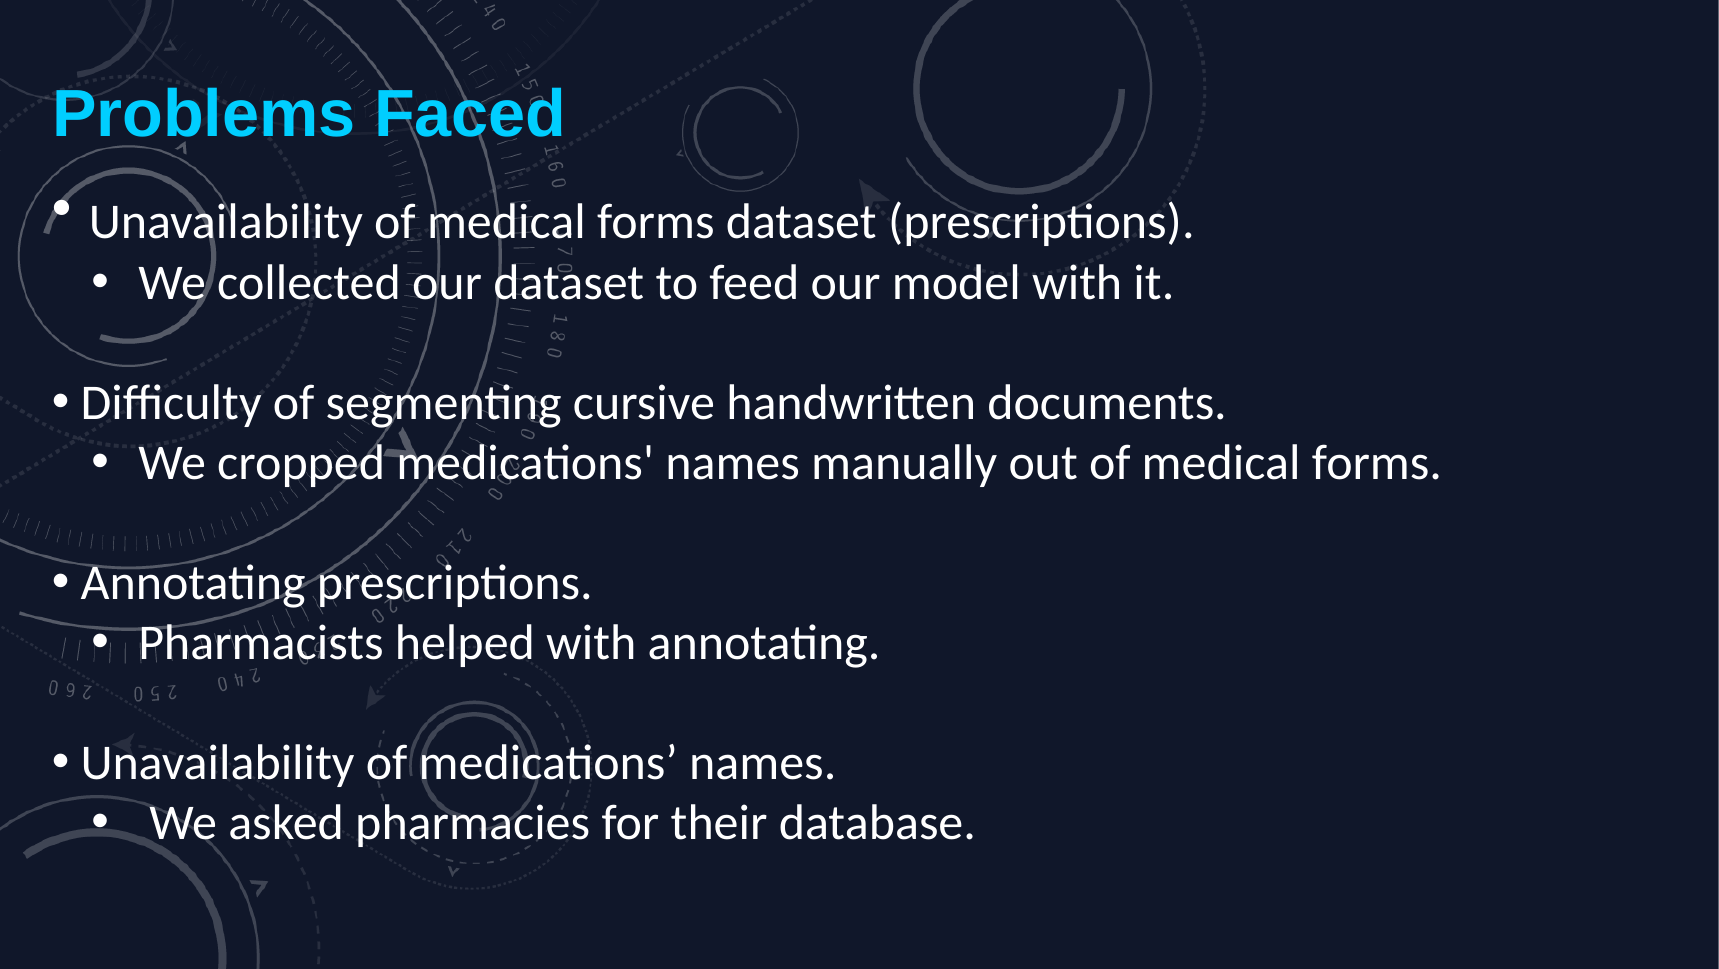

Problems Faced

 Unavailability of medical forms dataset (prescriptions)​.
 We collected our dataset to feed our model with it.
 Difficulty of segmenting cursive handwritten documents.
 We cropped medications' names manually out of medical forms.
 Annotating prescriptions.
 Pharmacists helped with annotating.
 Unavailability of medications’ names.
  We asked pharmacies for their database.